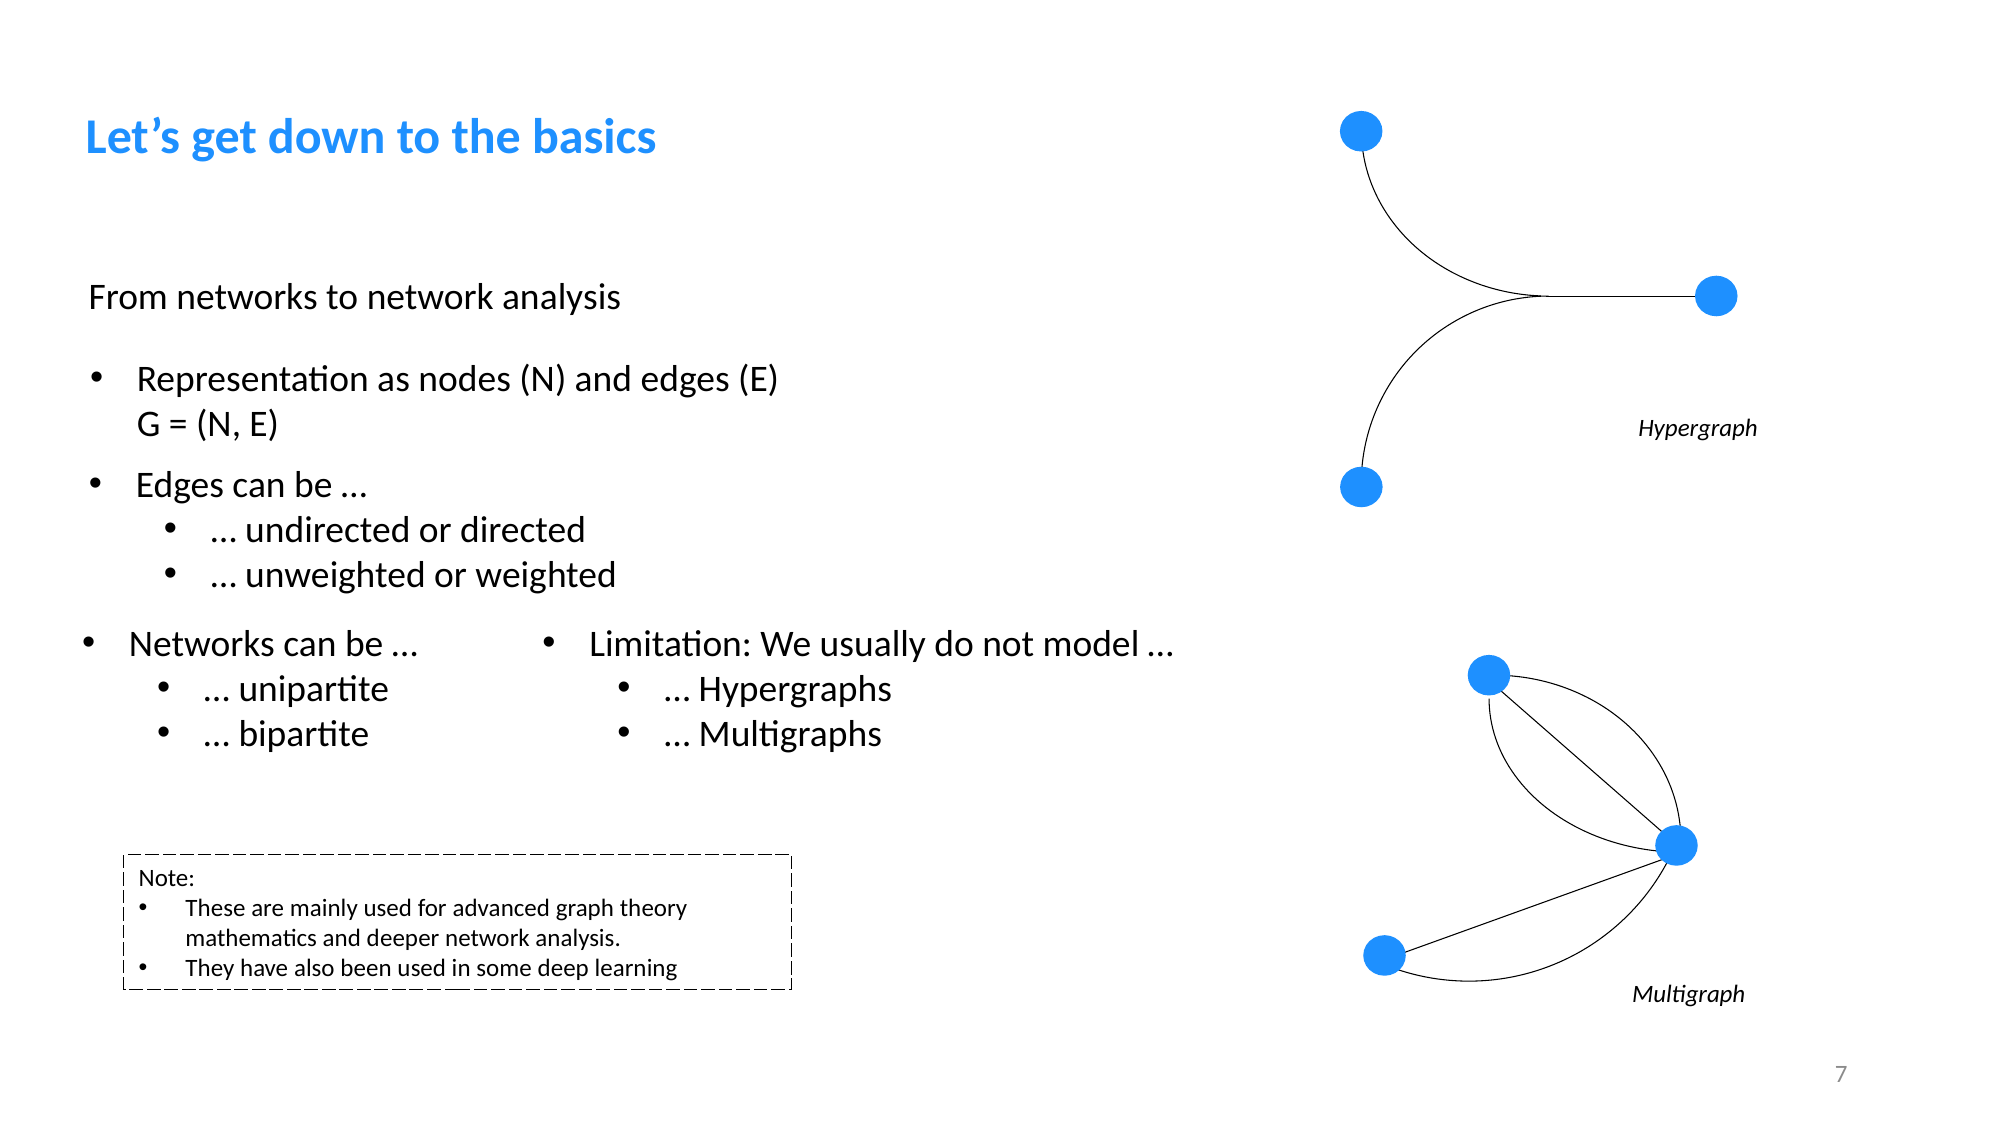

Let’s get down to the basics

From networks to network analysis

Representation as nodes (N) and edges (E)
G = (N, E)
Hypergraph
Edges can be …
… undirected or directed
… unweighted or weighted

Networks can be …
… unipartite
… bipartite
Limitation: We usually do not model …
… Hypergraphs
… Multigraphs

Note:
These are mainly used for advanced graph theory mathematics and deeper network analysis.
They have also been used in some deep learning

Multigraph
7